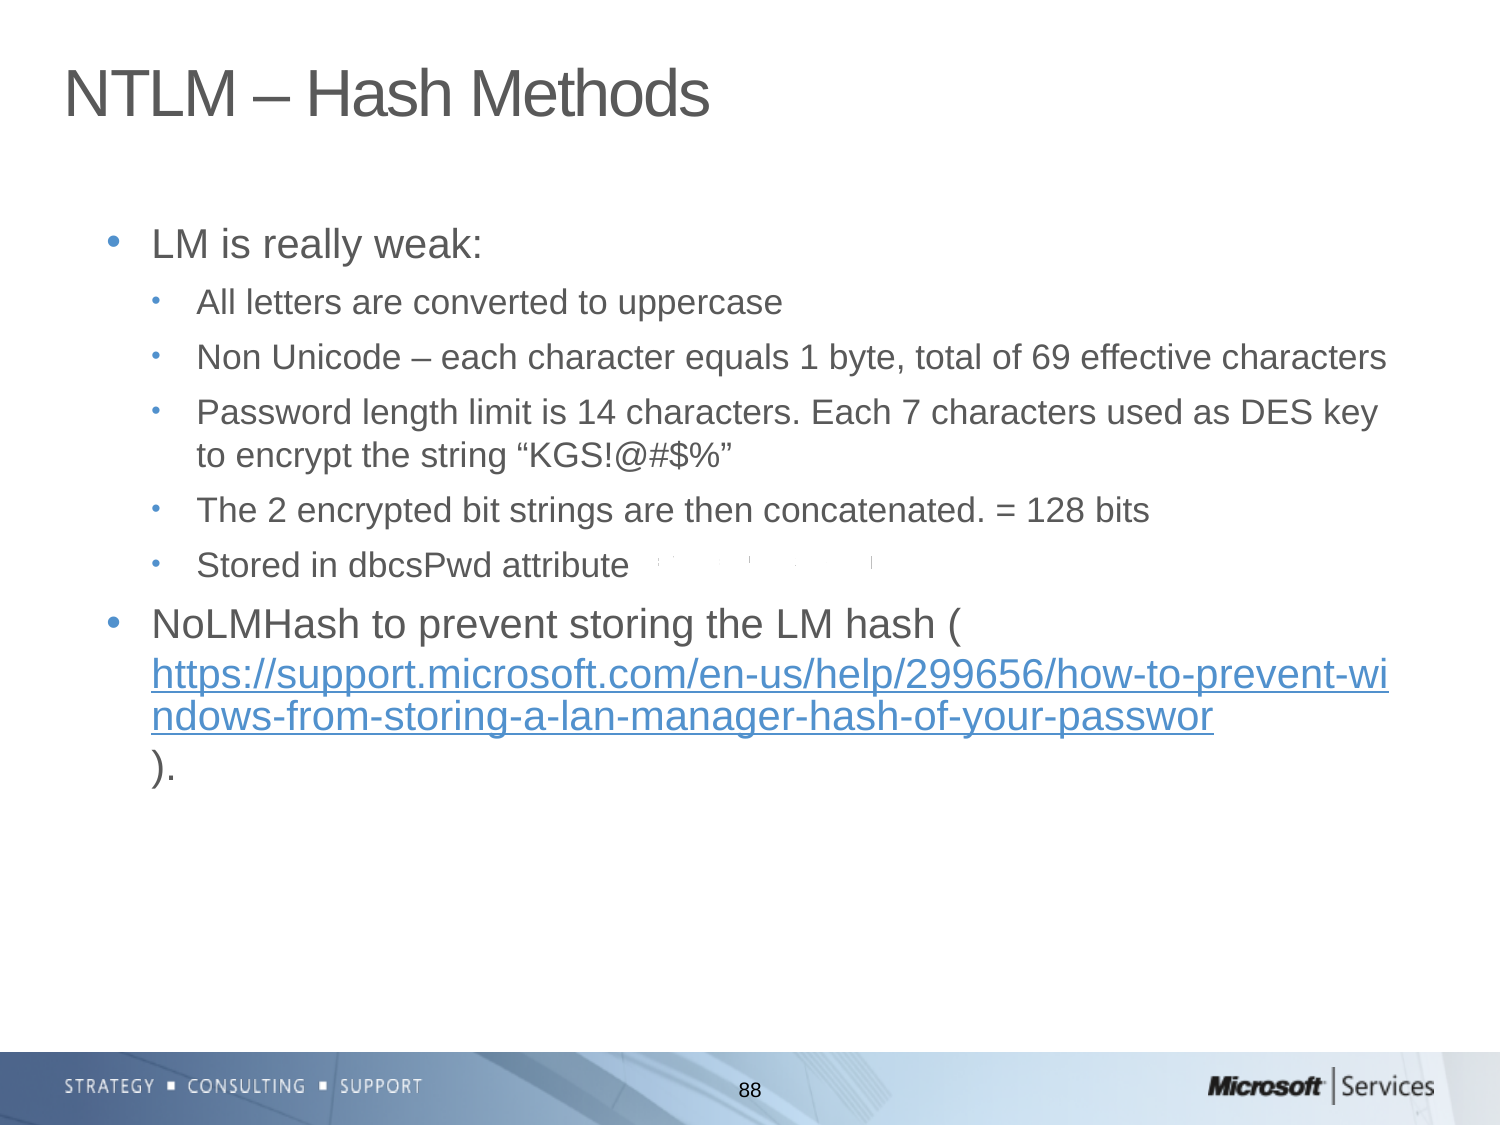

# NTLM – Hash Methods

LM is really weak:
All letters are converted to uppercase
Non Unicode – each character equals 1 byte, total of 69 effective characters
Password length limit is 14 characters. Each 7 characters used as DES key to encrypt the string “KGS!@#$%”
The 2 encrypted bit strings are then concatenated. = 128 bits
Stored in dbcsPwd attribute
NoLMHash to prevent storing the LM hash (https://support.microsoft.com/en-us/help/299656/how-to-prevent-windows-from-storing-a-lan-manager-hash-of-your-passwor).